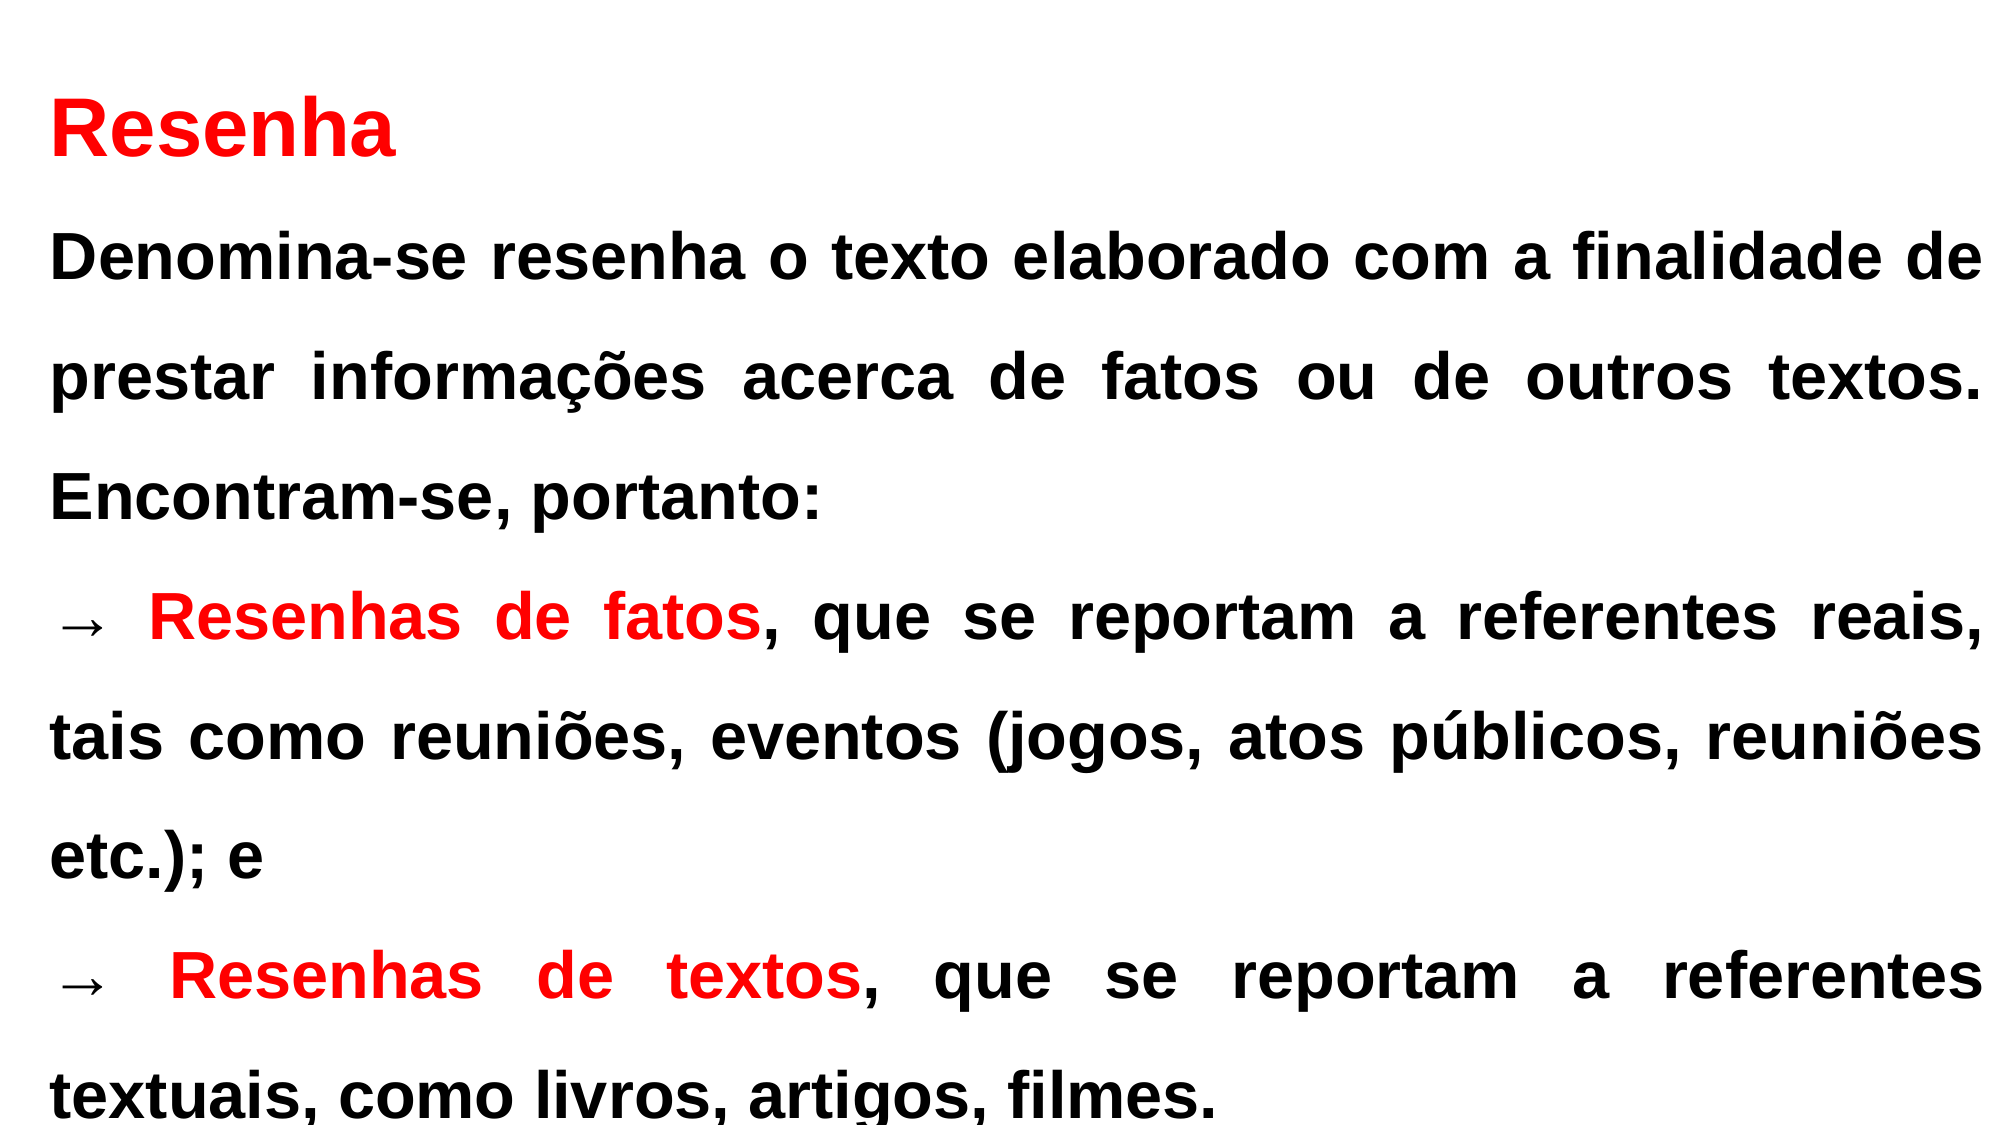

Resenha
Denomina-se resenha o texto elaborado com a finalidade de prestar informações acerca de fatos ou de outros textos. Encontram-se, portanto:
→ Resenhas de fatos, que se reportam a referentes reais, tais como reuniões, eventos (jogos, atos públicos, reuniões etc.); e
→ Resenhas de textos, que se reportam a referentes textuais, como livros, artigos, filmes.